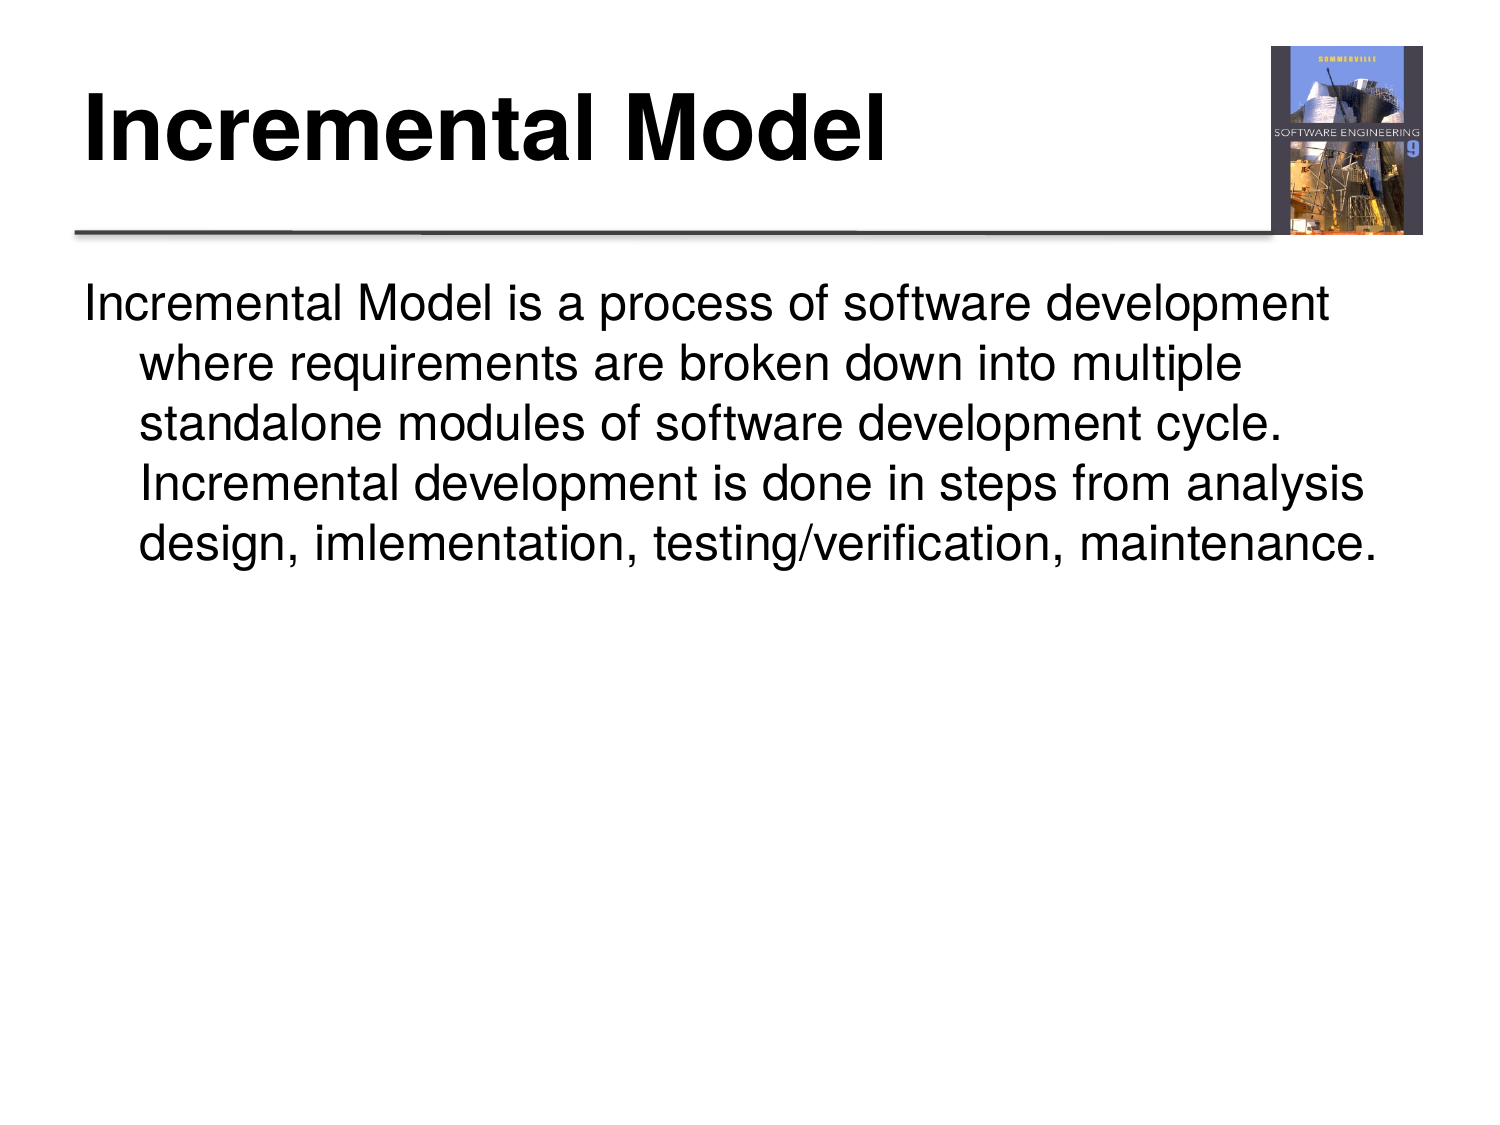

# Incremental Model
Incremental Model is a process of software development where requirements are broken down into multiple standalone modules of software development cycle. Incremental development is done in steps from analysis design, imlementation, testing/verification, maintenance.